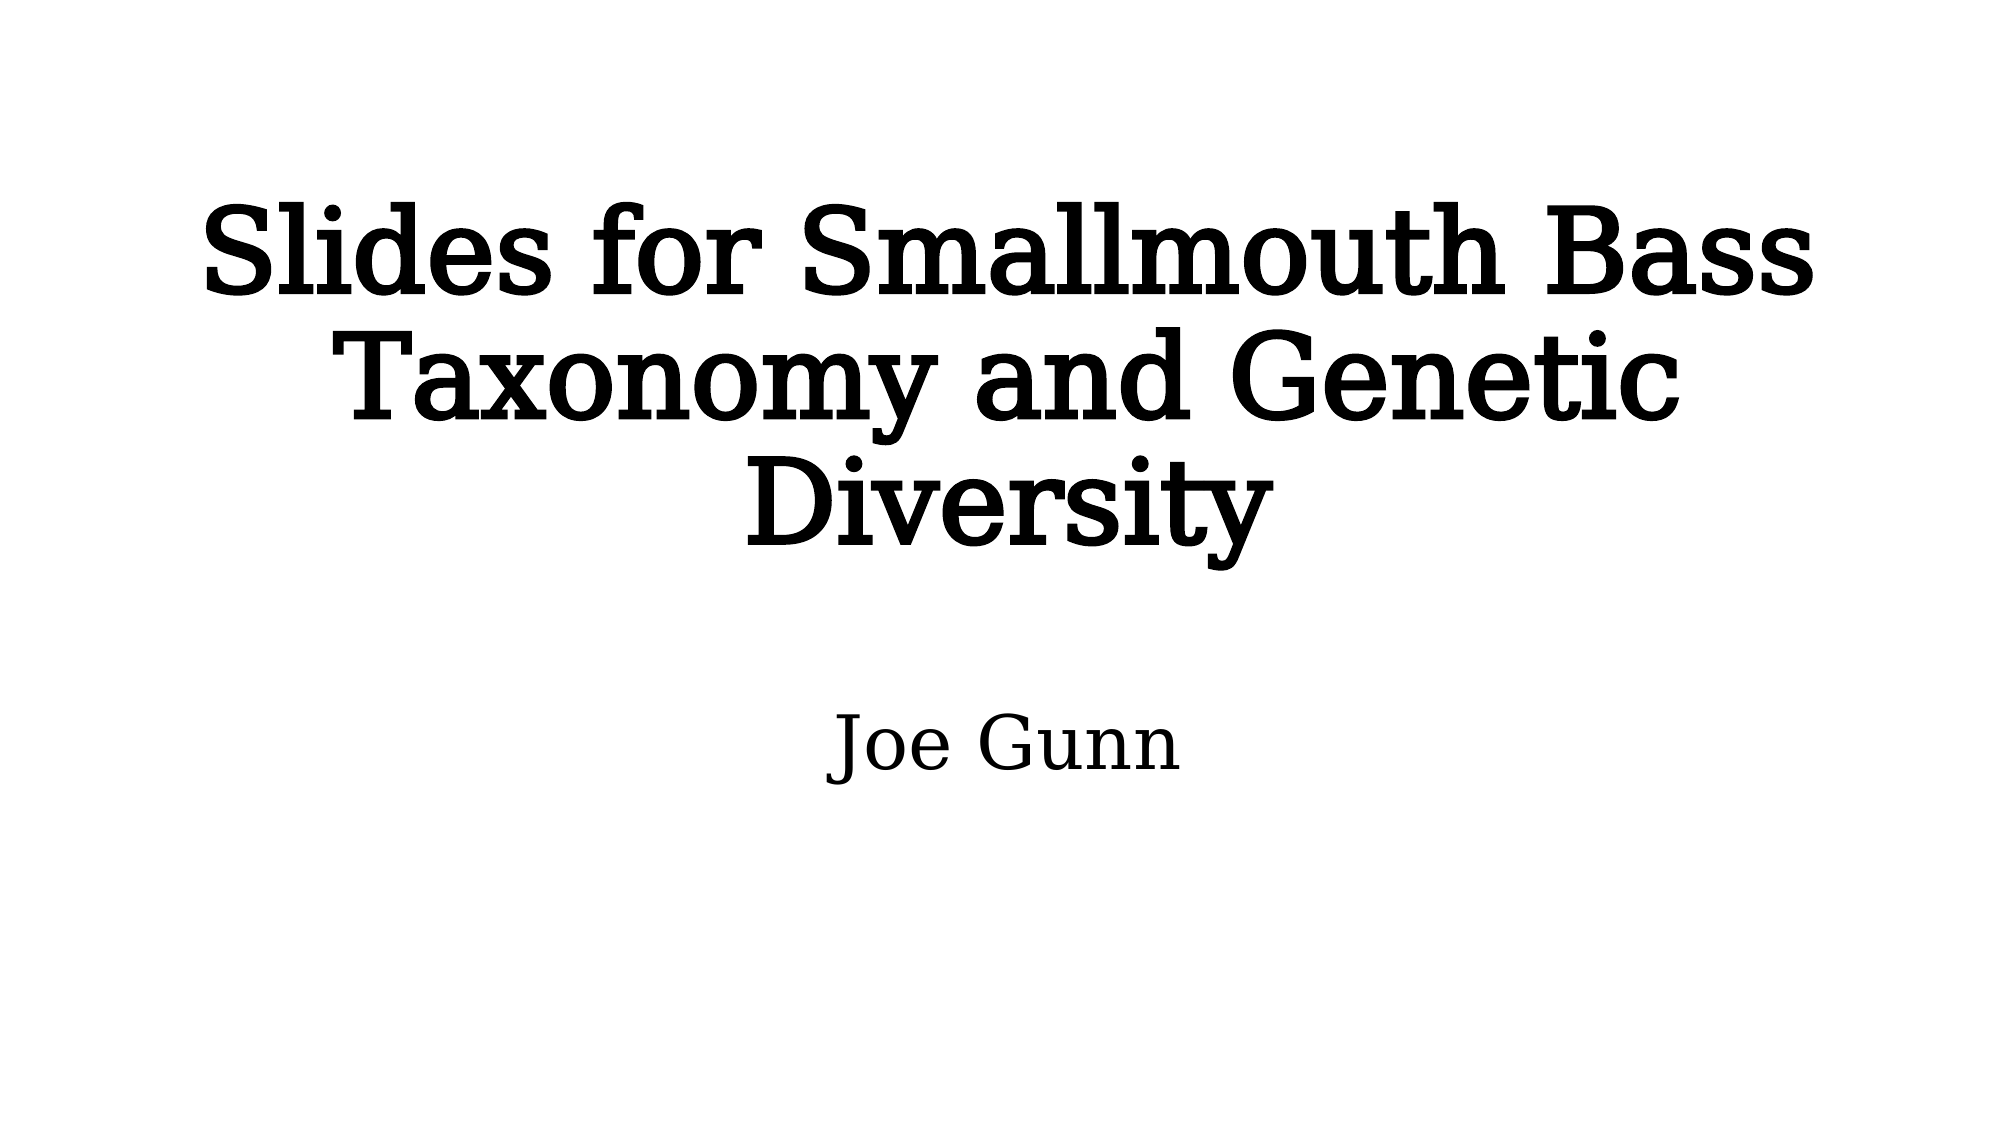

# Slides for Smallmouth Bass Taxonomy and Genetic Diversity
Joe Gunn